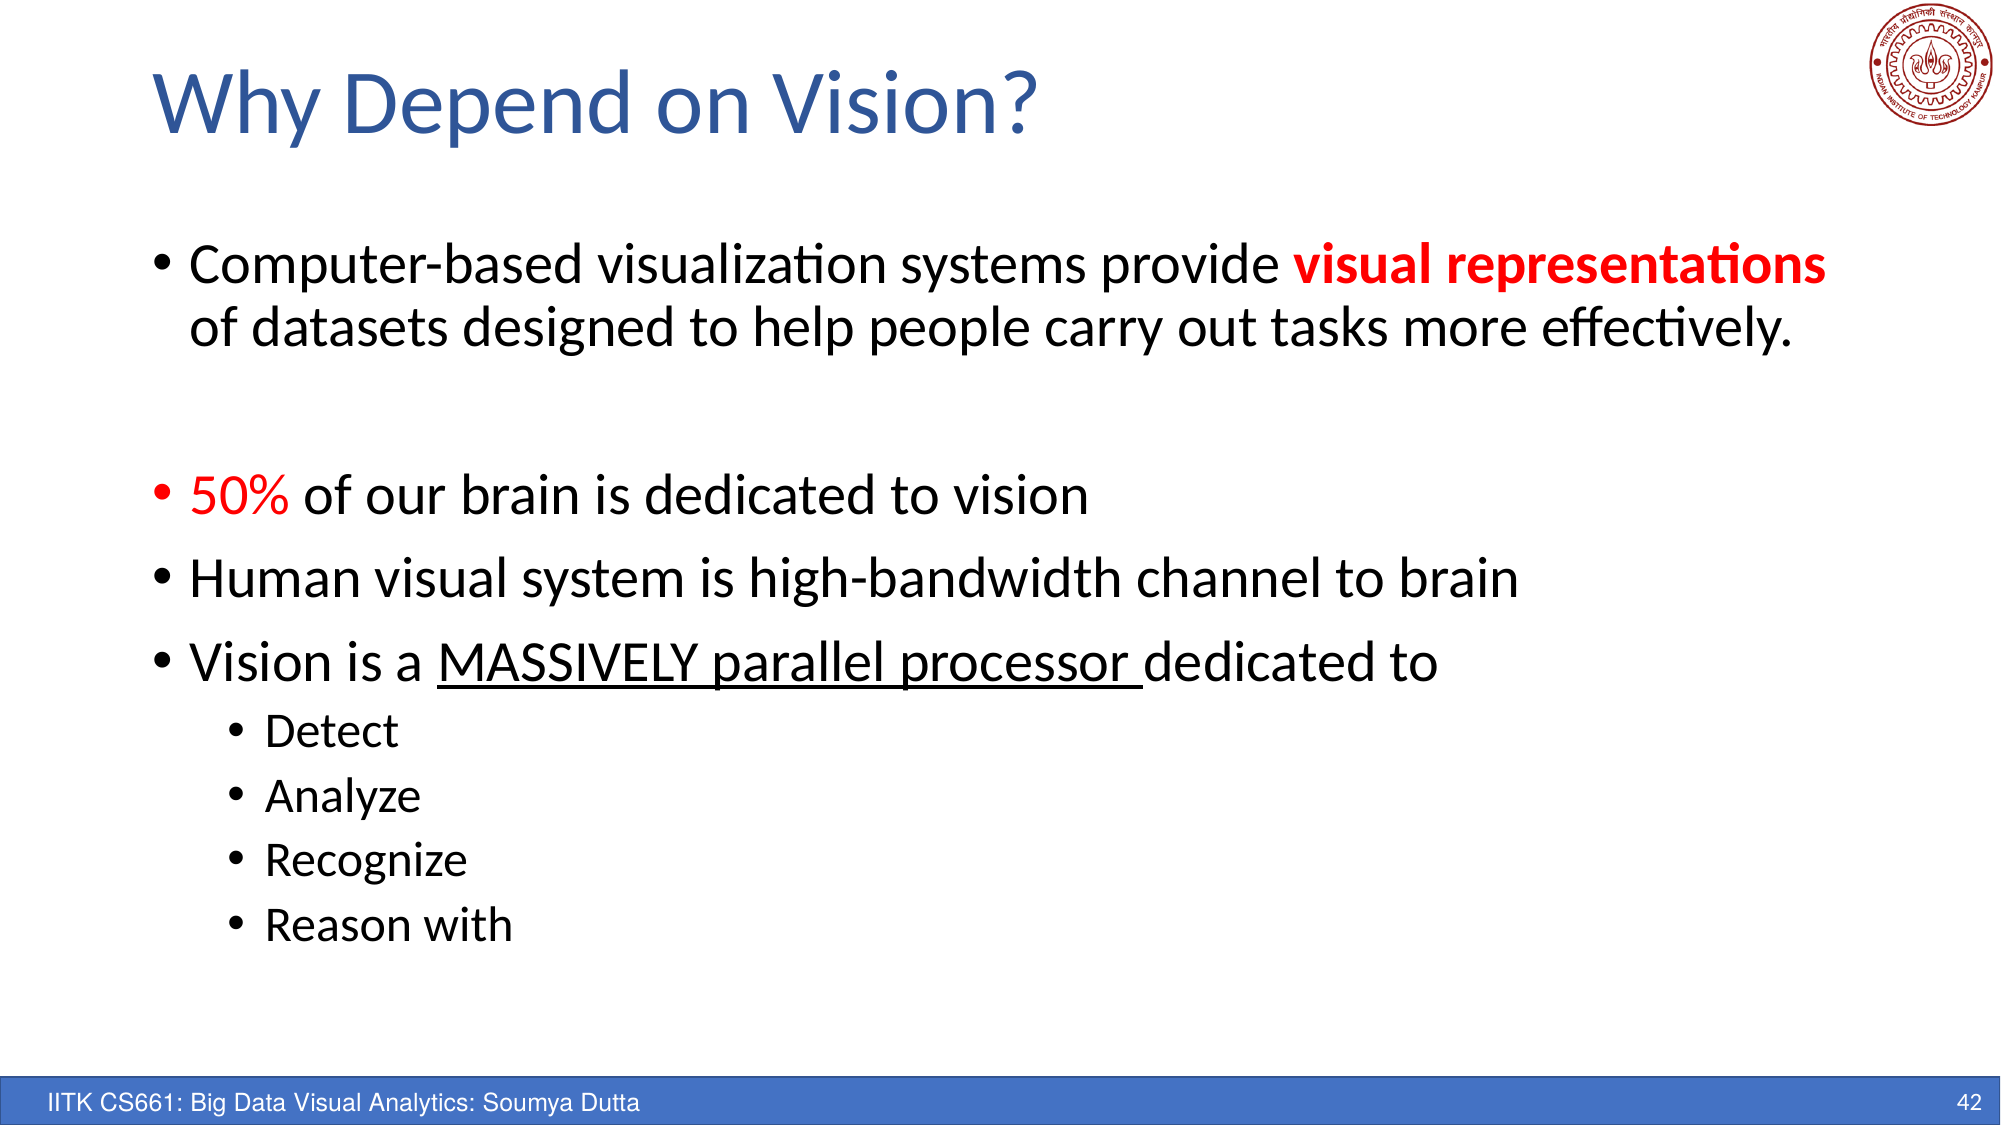

# Why Depend on Vision?
Computer-based visualization systems provide visual representations of datasets designed to help people carry out tasks more effectively.

50% of our brain is dedicated to vision
Human visual system is high-bandwidth channel to brain
Vision is a MASSIVELY parallel processor dedicated to
Detect
Analyze
Recognize
Reason with